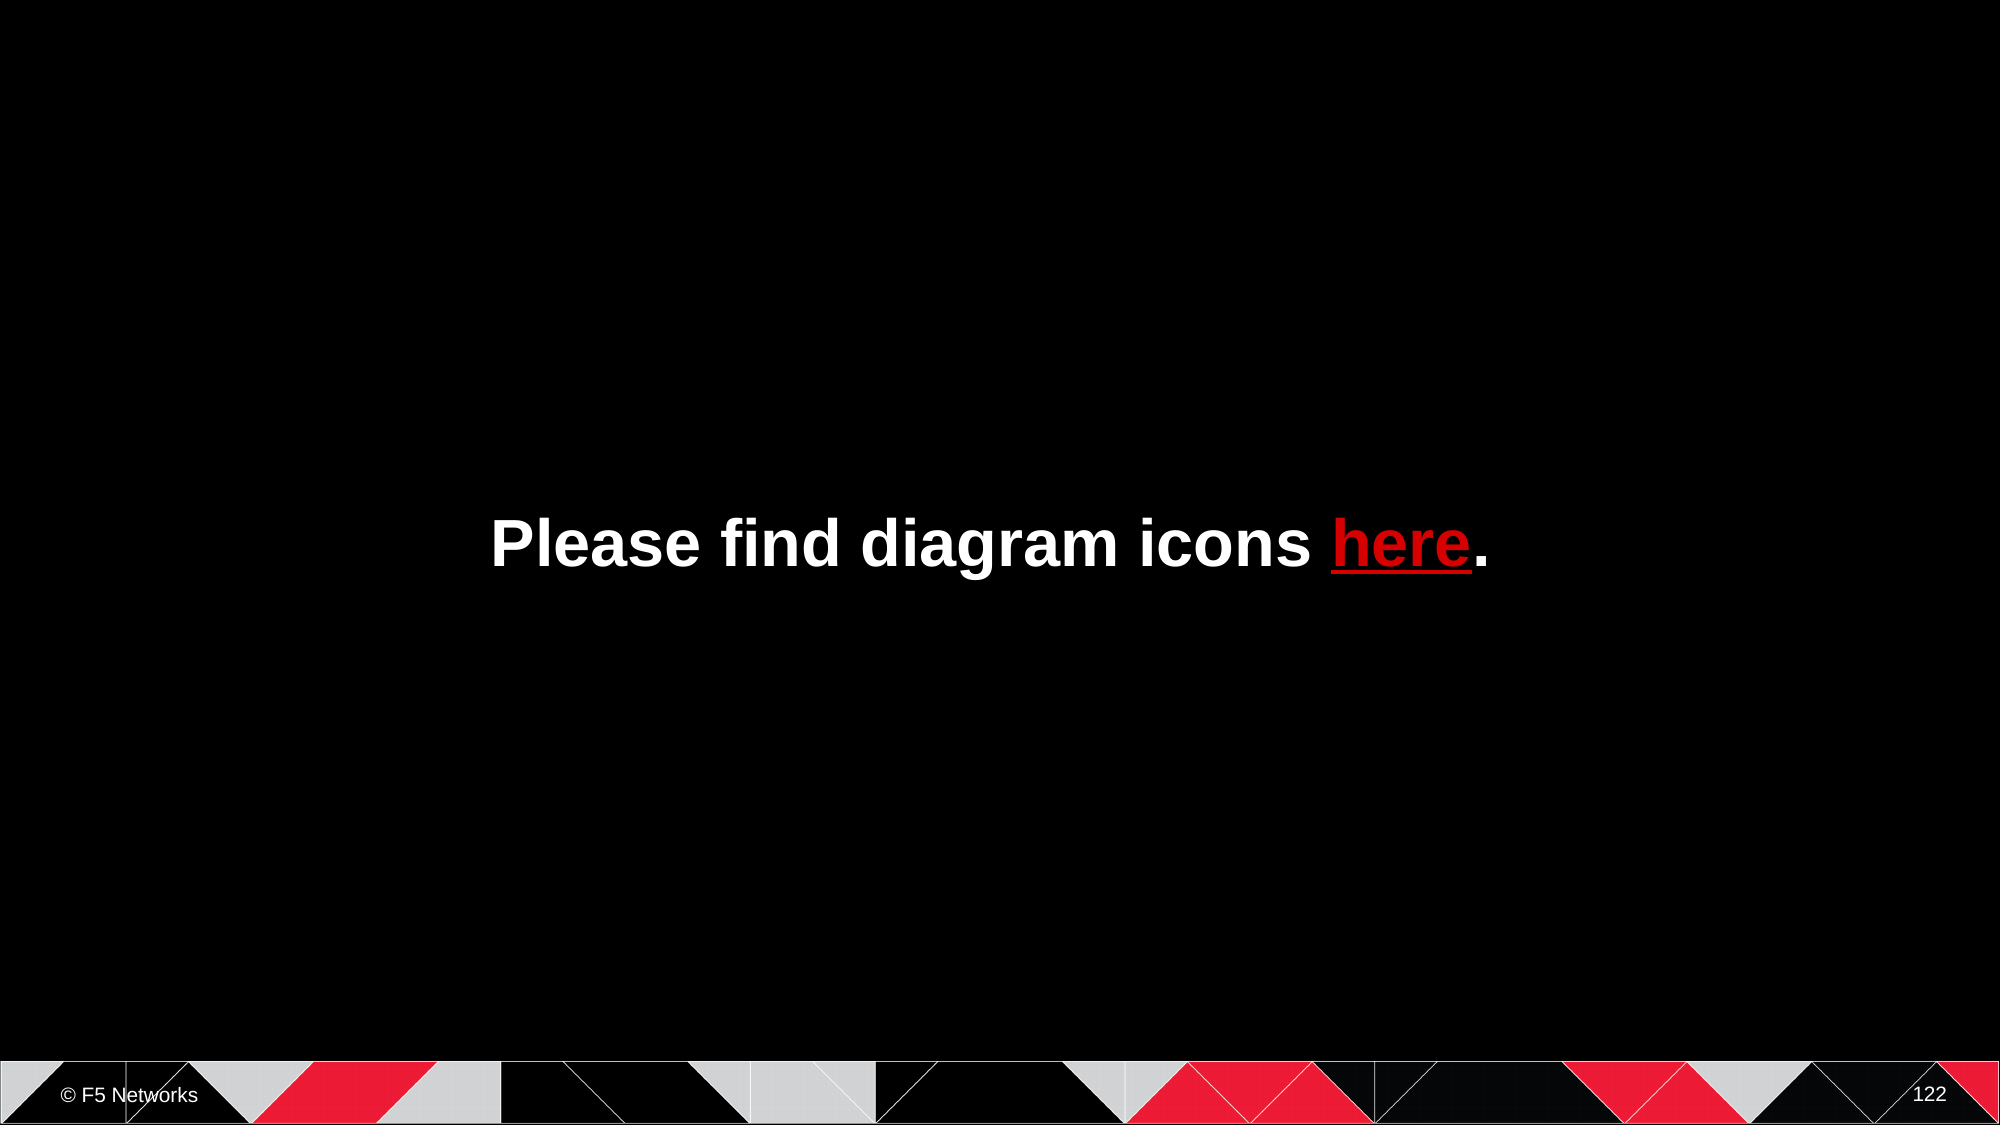

Please find diagram icons here.
122
© F5 Networks